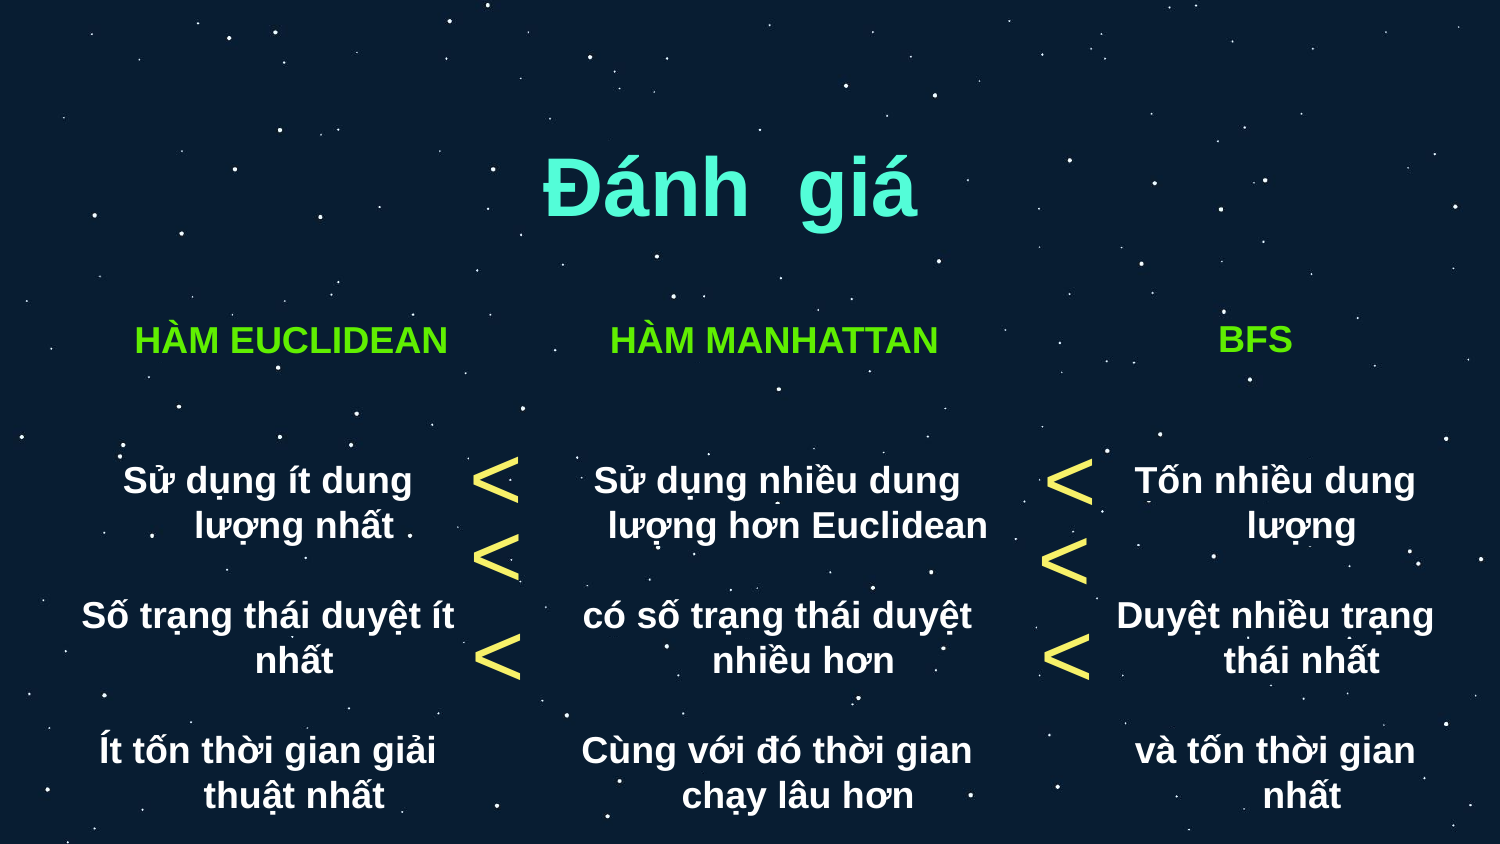

# Đánh  giá
BFS
HÀM EUCLIDEAN
HÀM MANHATTAN
<
<
Sử dụng ít dung lượng nhất

Số trạng thái duyệt ít nhất

Ít tốn thời gian giải thuật nhất

Sử dụng nhiều dung lượng hơn Euclidean

có số trạng thái duyệt nhiều hơn

Cùng với đó thời gian chạy lâu hơn
Tốn nhiều dung lượng

Duyệt nhiều trạng thái nhất

và tốn thời gian nhất

>
>
<
<